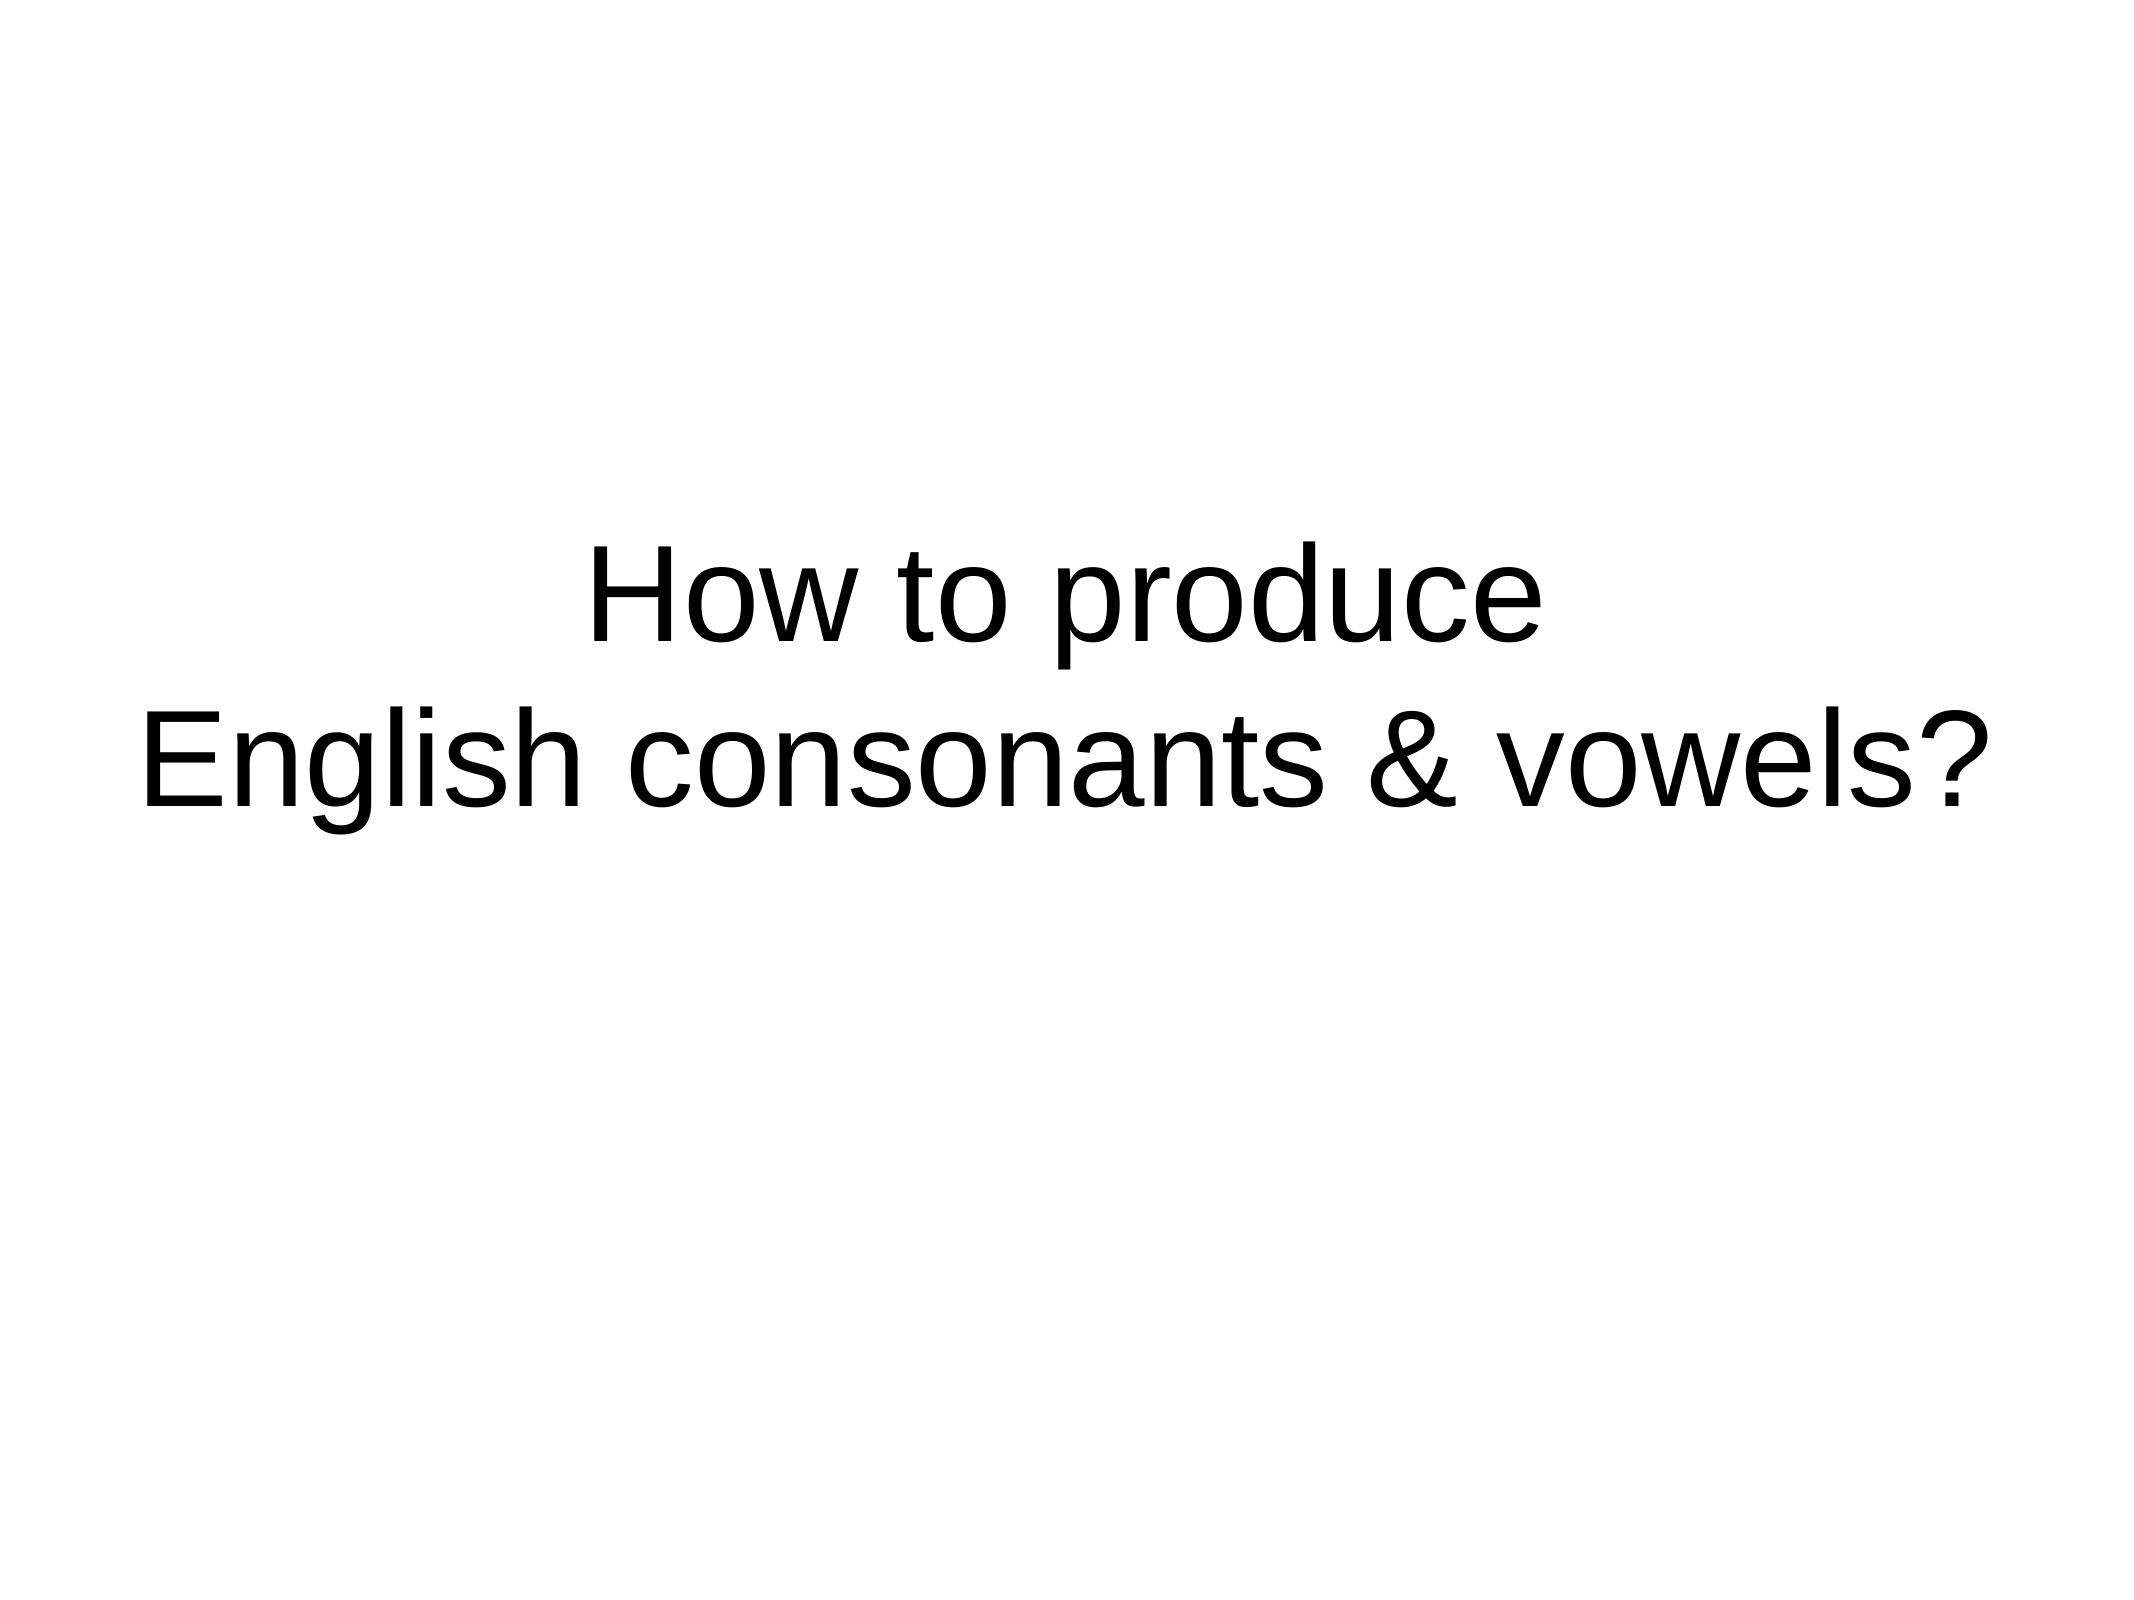

# How to produce English consonants & vowels?